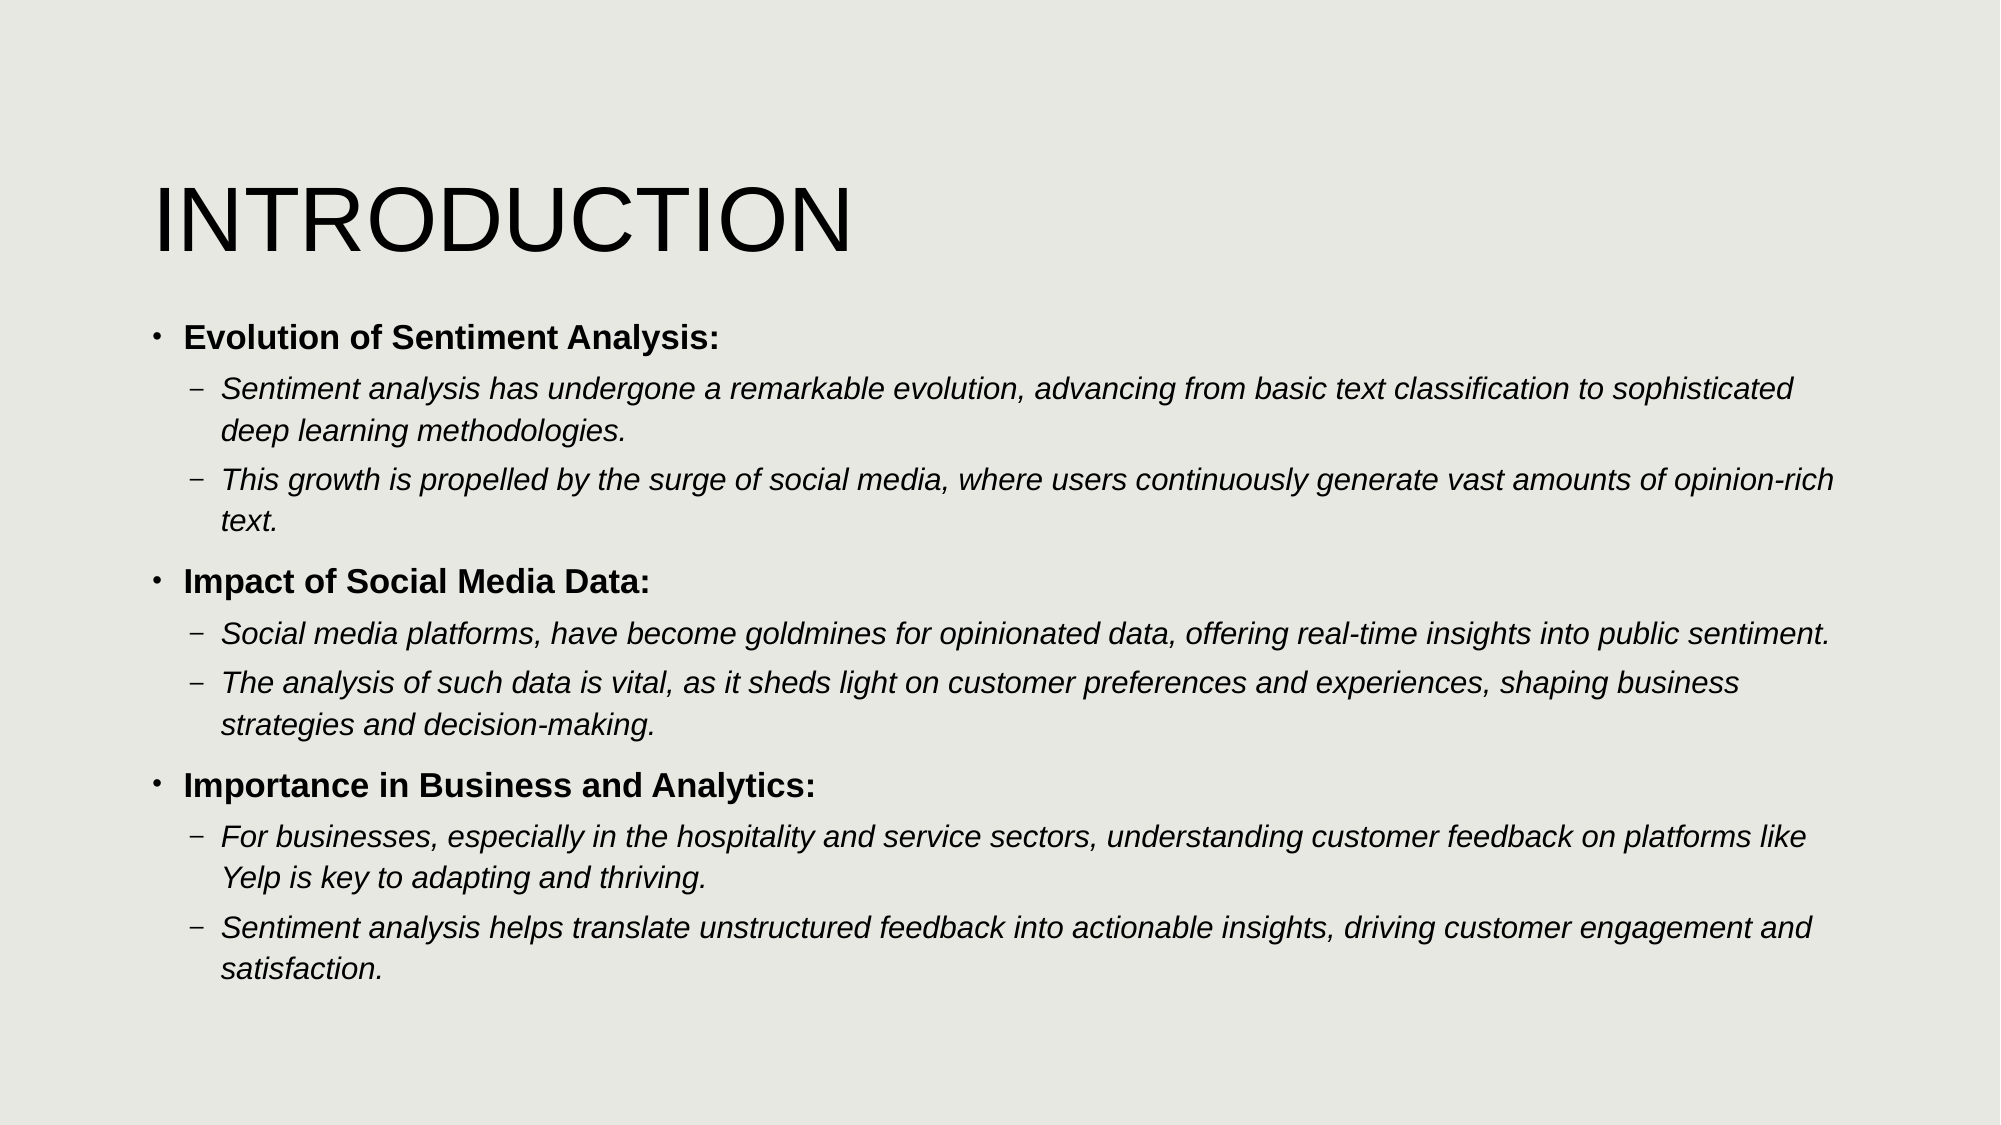

# INTRODUCTION
Evolution of Sentiment Analysis:
Sentiment analysis has undergone a remarkable evolution, advancing from basic text classification to sophisticated deep learning methodologies.
This growth is propelled by the surge of social media, where users continuously generate vast amounts of opinion-rich text.
Impact of Social Media Data:
Social media platforms, have become goldmines for opinionated data, offering real-time insights into public sentiment.
The analysis of such data is vital, as it sheds light on customer preferences and experiences, shaping business strategies and decision-making.
Importance in Business and Analytics:
For businesses, especially in the hospitality and service sectors, understanding customer feedback on platforms like Yelp is key to adapting and thriving.
Sentiment analysis helps translate unstructured feedback into actionable insights, driving customer engagement and satisfaction.